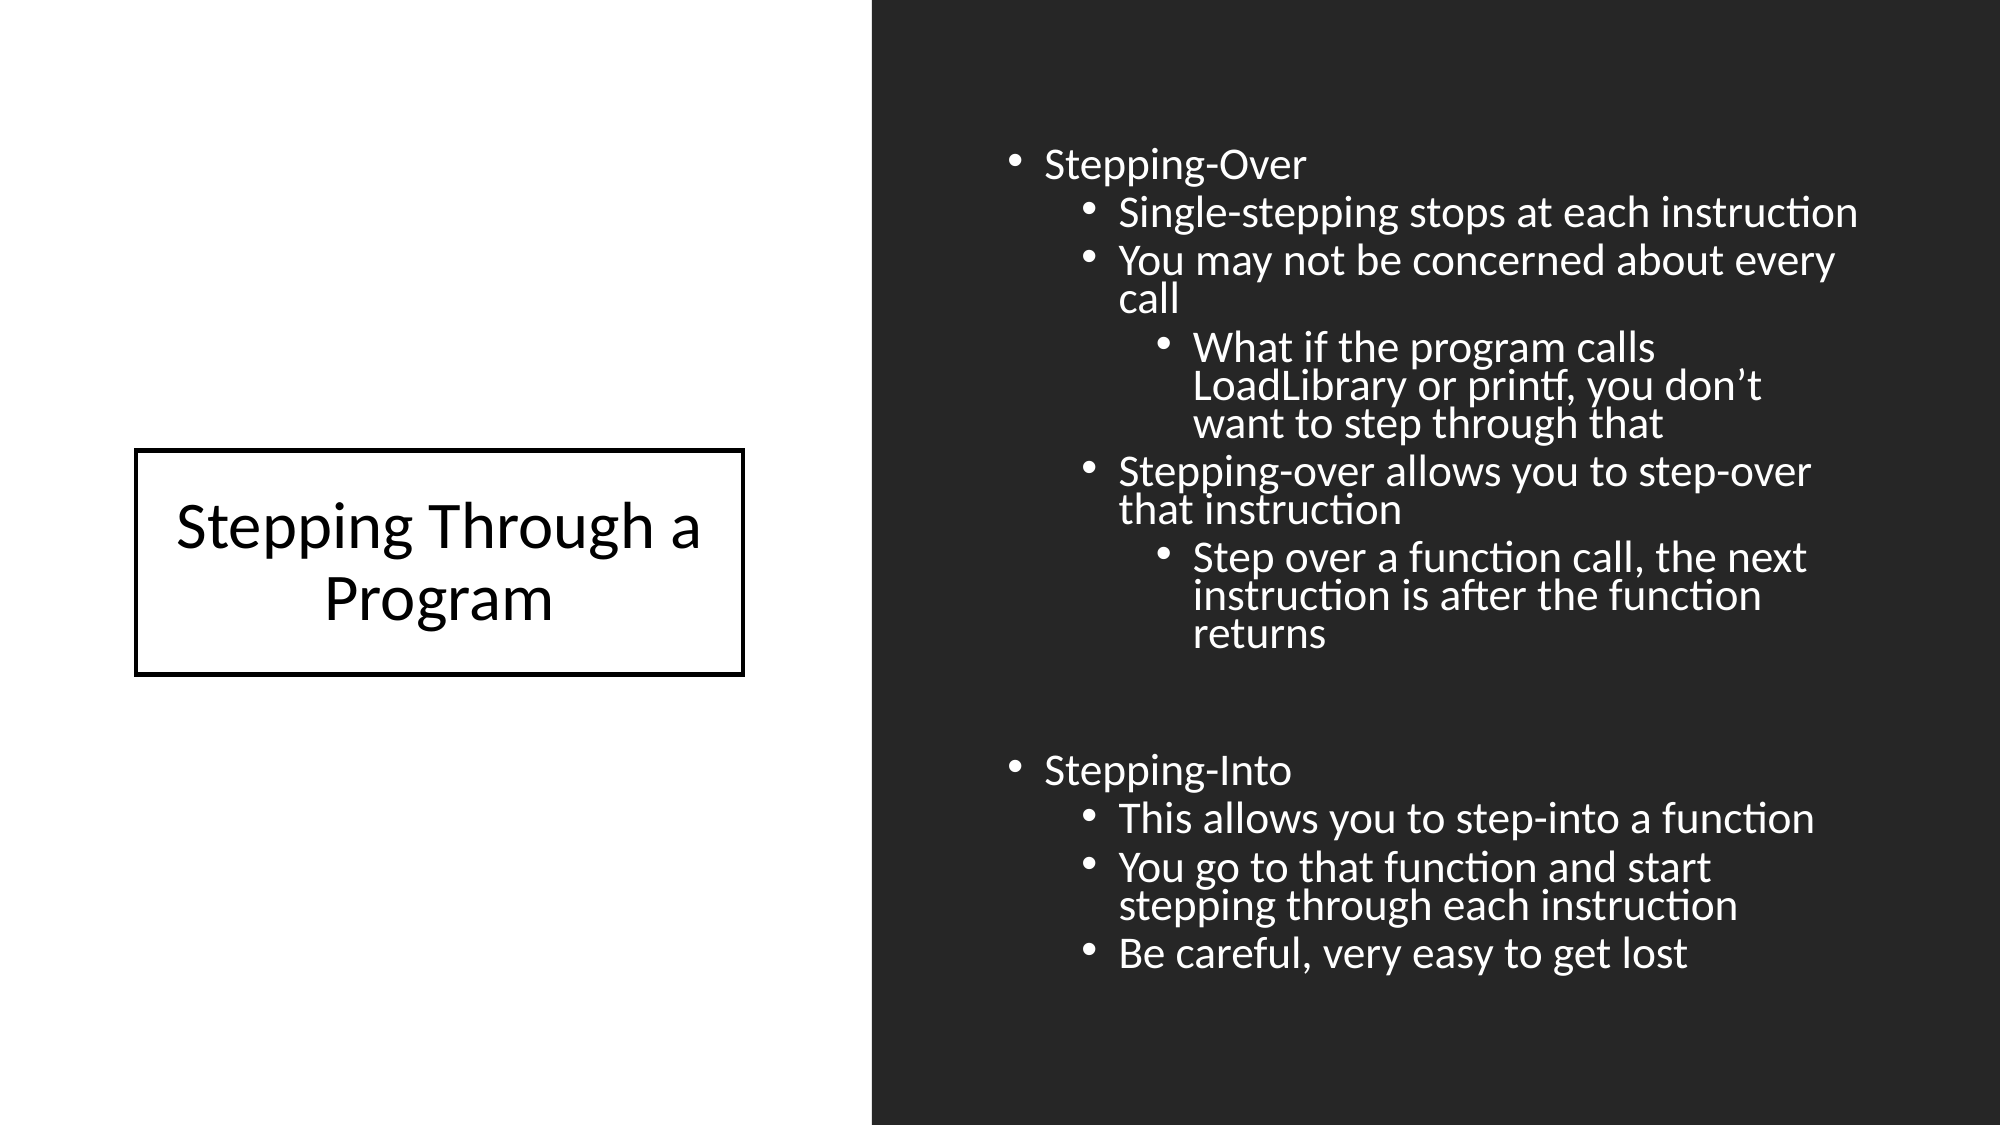

Stepping-Over
Single-stepping stops at each instruction
You may not be concerned about every call
What if the program calls LoadLibrary or printf, you don’t want to step through that
Stepping-over allows you to step-over that instruction
Step over a function call, the next instruction is after the function returns

Stepping-Into
This allows you to step-into a function
You go to that function and start stepping through each instruction
Be careful, very easy to get lost
# Stepping Through a Program